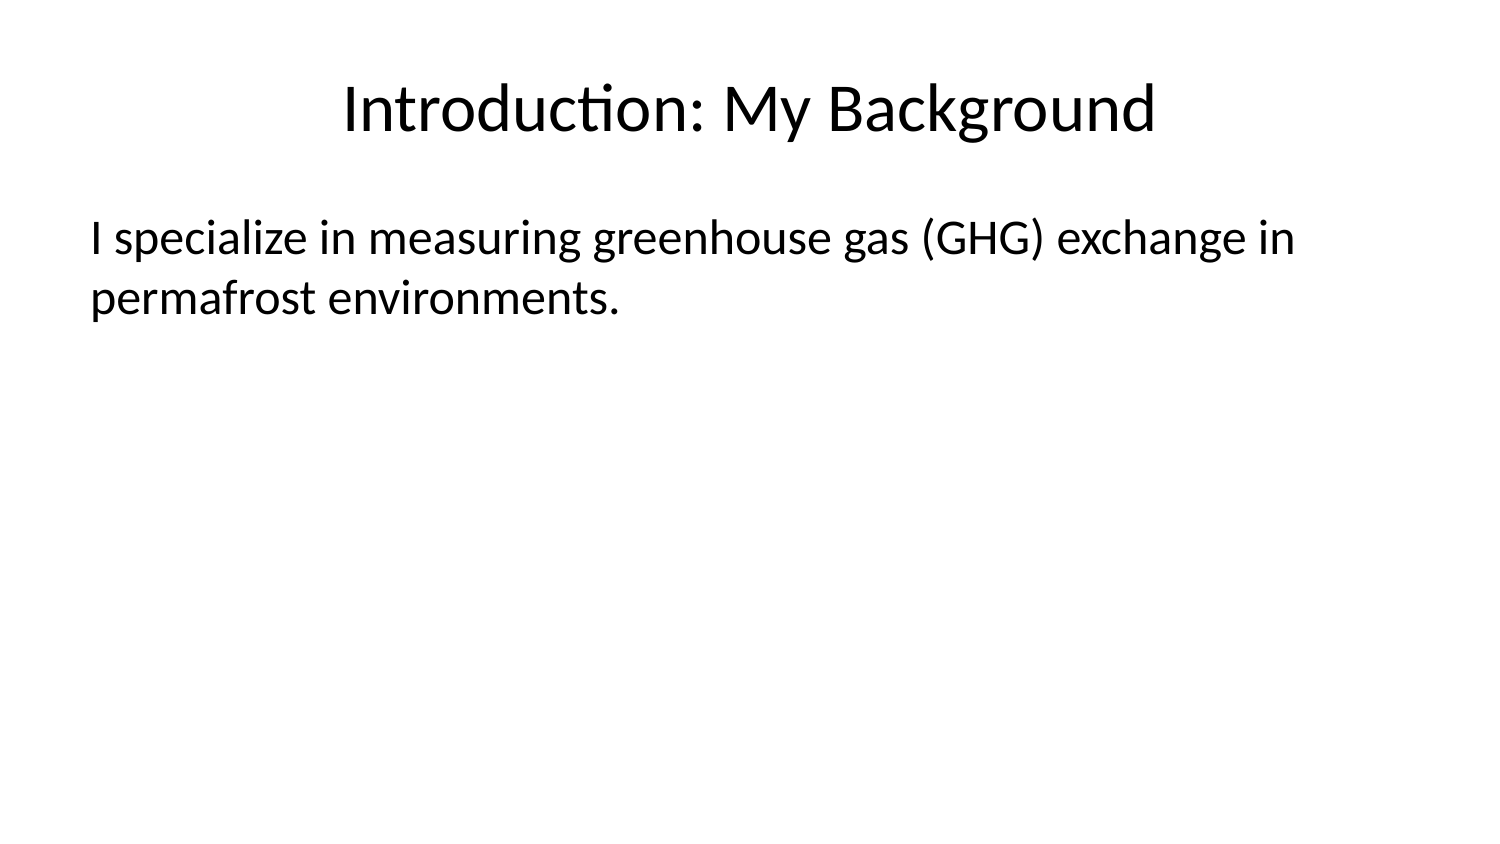

# Introduction: My Background
I specialize in measuring greenhouse gas (GHG) exchange in permafrost environments.